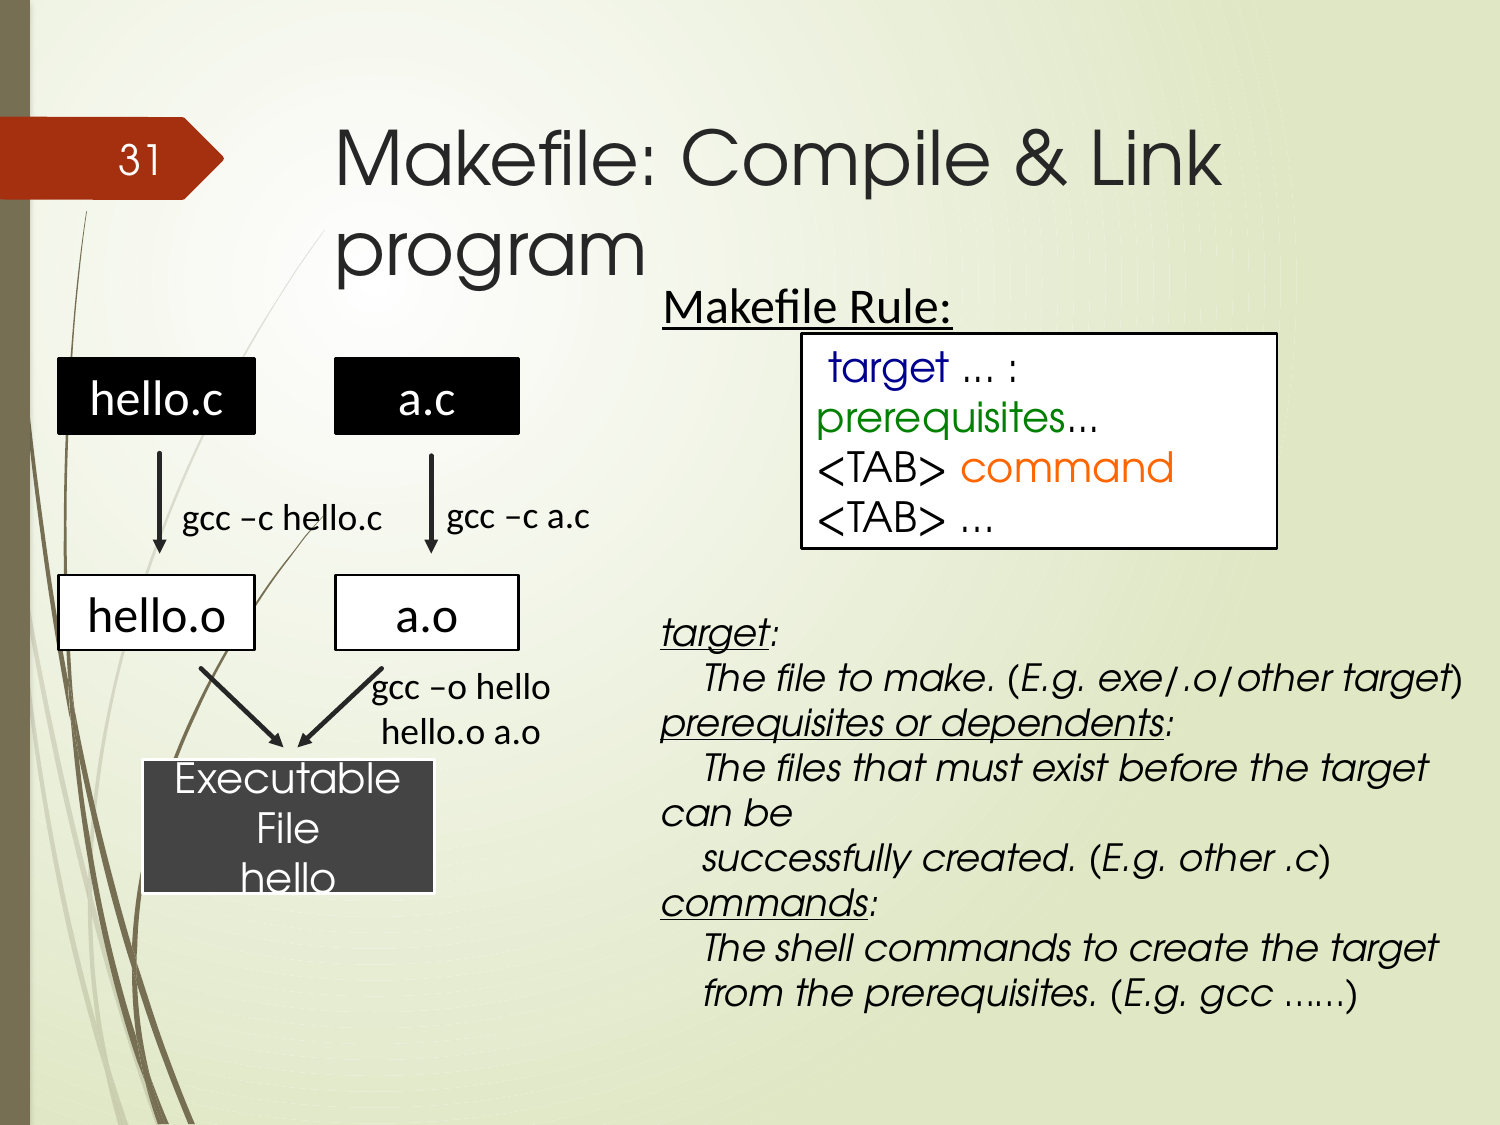

# Makefile: Compile & Link program
31
Makefile Rule:
 target ... : prerequisites...
<TAB> command
<TAB> …
hello.c
a.c
gcc –c a.c
gcc –c hello.c
hello.o
a.o
gcc –o hello hello.o a.o
Executable File
hello
target:
    The file to make. (E.g. exe/.o/other target)
prerequisites or dependents:
    The files that must exist before the target can be
    successfully created. (E.g. other .c)
commands:
    The shell commands to create the target
    from the prerequisites. (E.g. gcc ……)